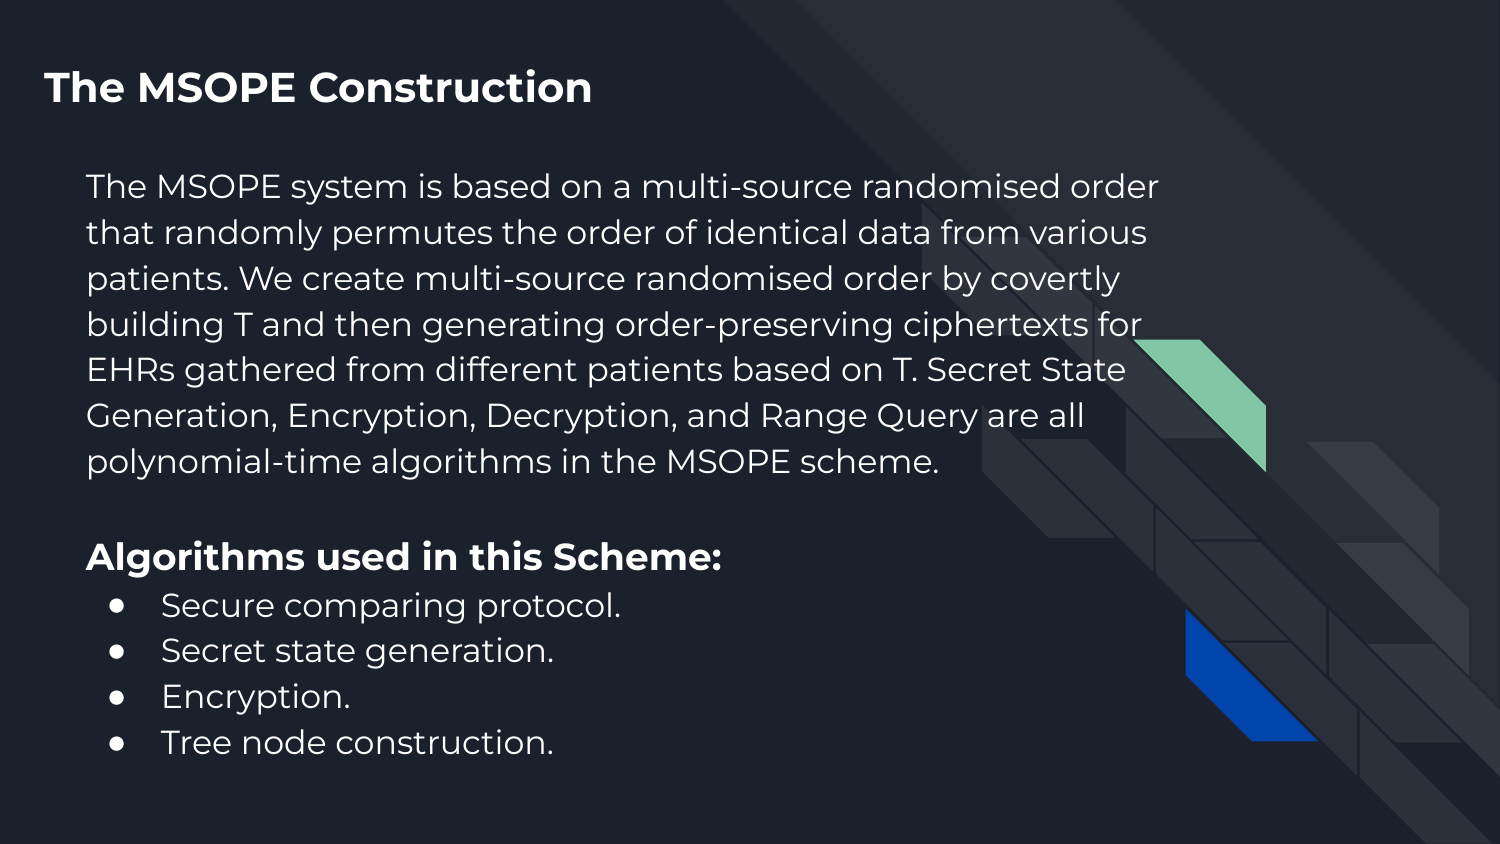

# The MSOPE Construction
The MSOPE system is based on a multi-source randomised order that randomly permutes the order of identical data from various patients. We create multi-source randomised order by covertly building T and then generating order-preserving ciphertexts for EHRs gathered from different patients based on T. Secret State Generation, Encryption, Decryption, and Range Query are all polynomial-time algorithms in the MSOPE scheme.

Algorithms used in this Scheme:
Secure comparing protocol.
Secret state generation.
Encryption.
Tree node construction.